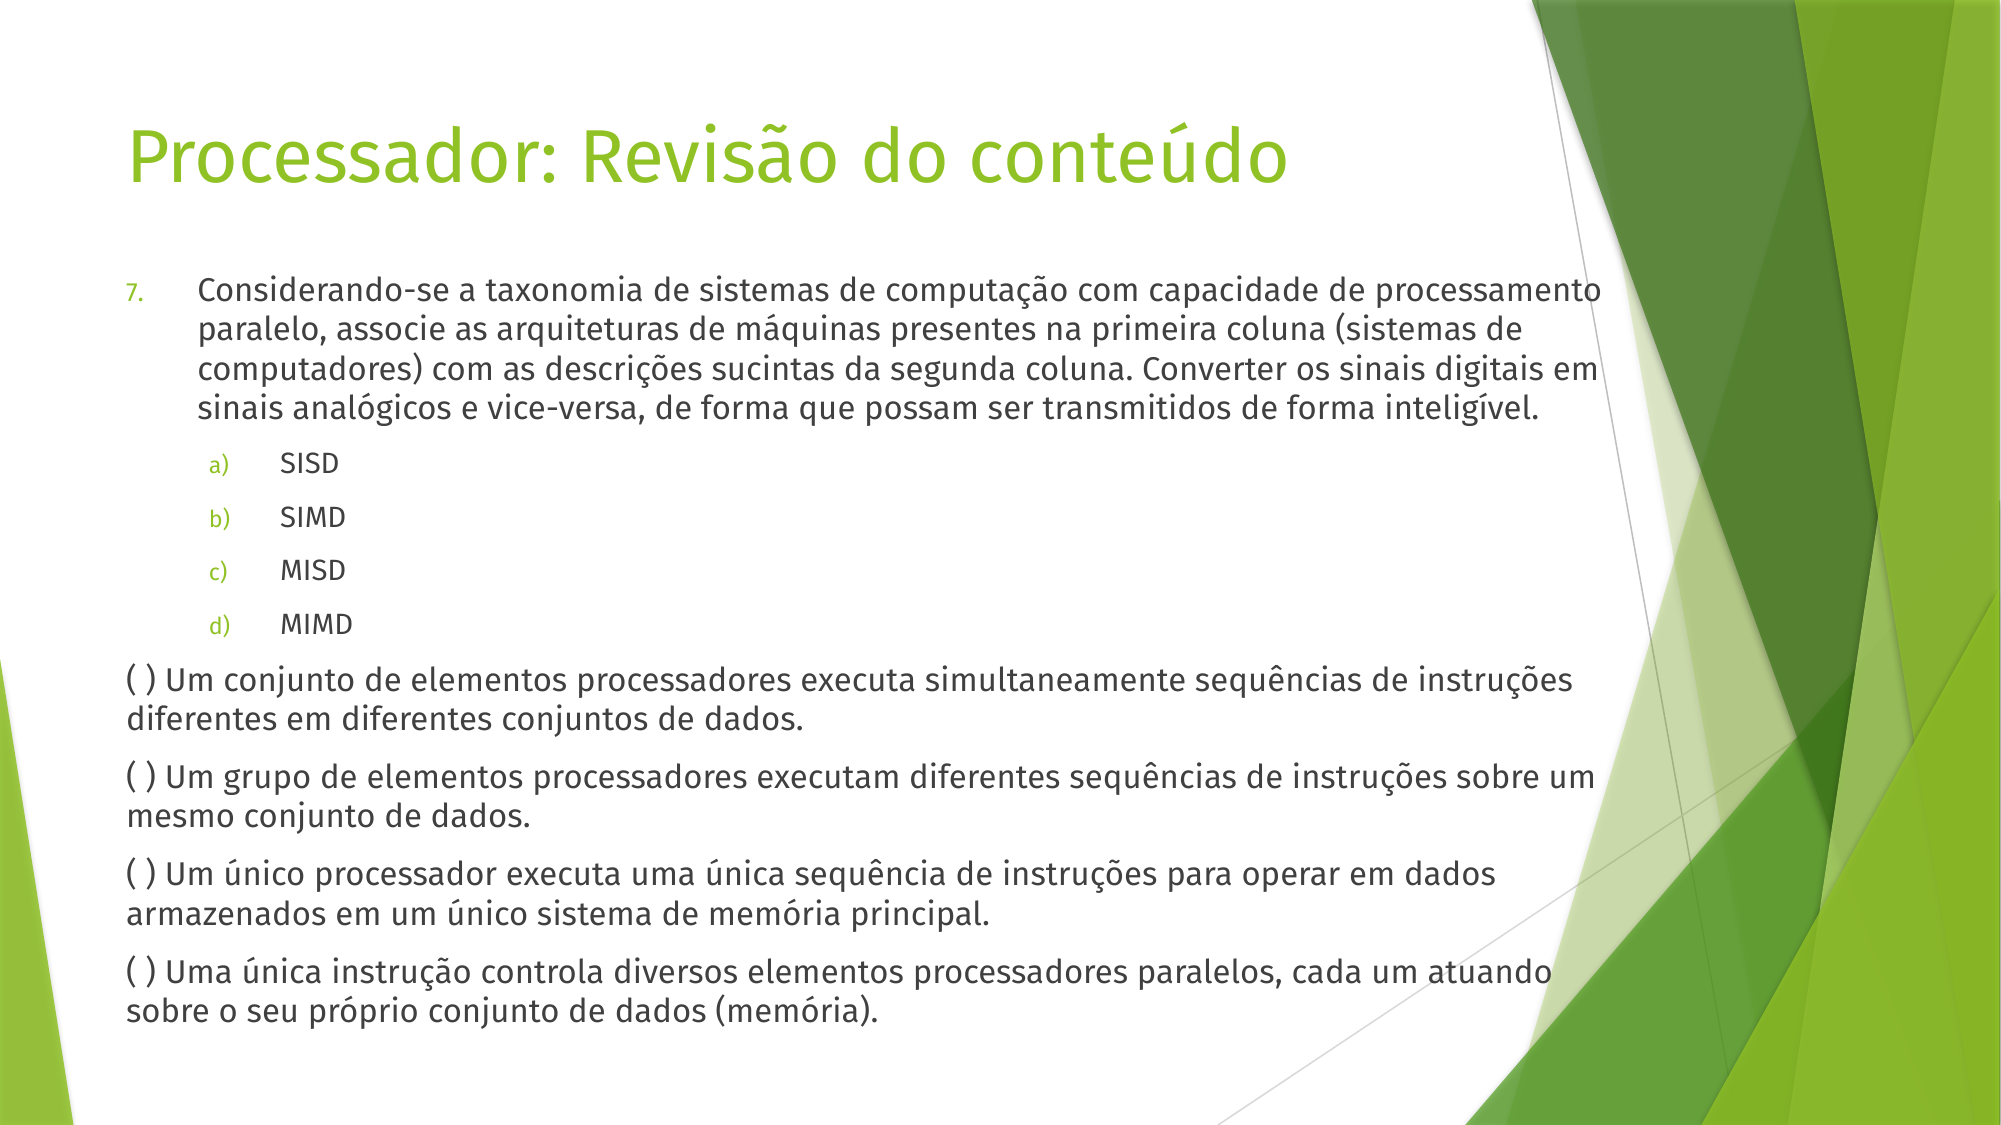

# Processador: Revisão do conteúdo
Considerando-se a taxonomia de sistemas de computação com capacidade de processamento paralelo, associe as arquiteturas de máquinas presentes na primeira coluna (sistemas de computadores) com as descrições sucintas da segunda coluna. Converter os sinais digitais em sinais analógicos e vice-versa, de forma que possam ser transmitidos de forma inteligível.
SISD
SIMD
MISD
MIMD
( ) Um conjunto de elementos processadores executa simultaneamente sequências de instruções diferentes em diferentes conjuntos de dados.
( ) Um grupo de elementos processadores executam diferentes sequências de instruções sobre um mesmo conjunto de dados.
( ) Um único processador executa uma única sequência de instruções para operar em dados armazenados em um único sistema de memória principal.
( ) Uma única instrução controla diversos elementos processadores paralelos, cada um atuando sobre o seu próprio conjunto de dados (memória).